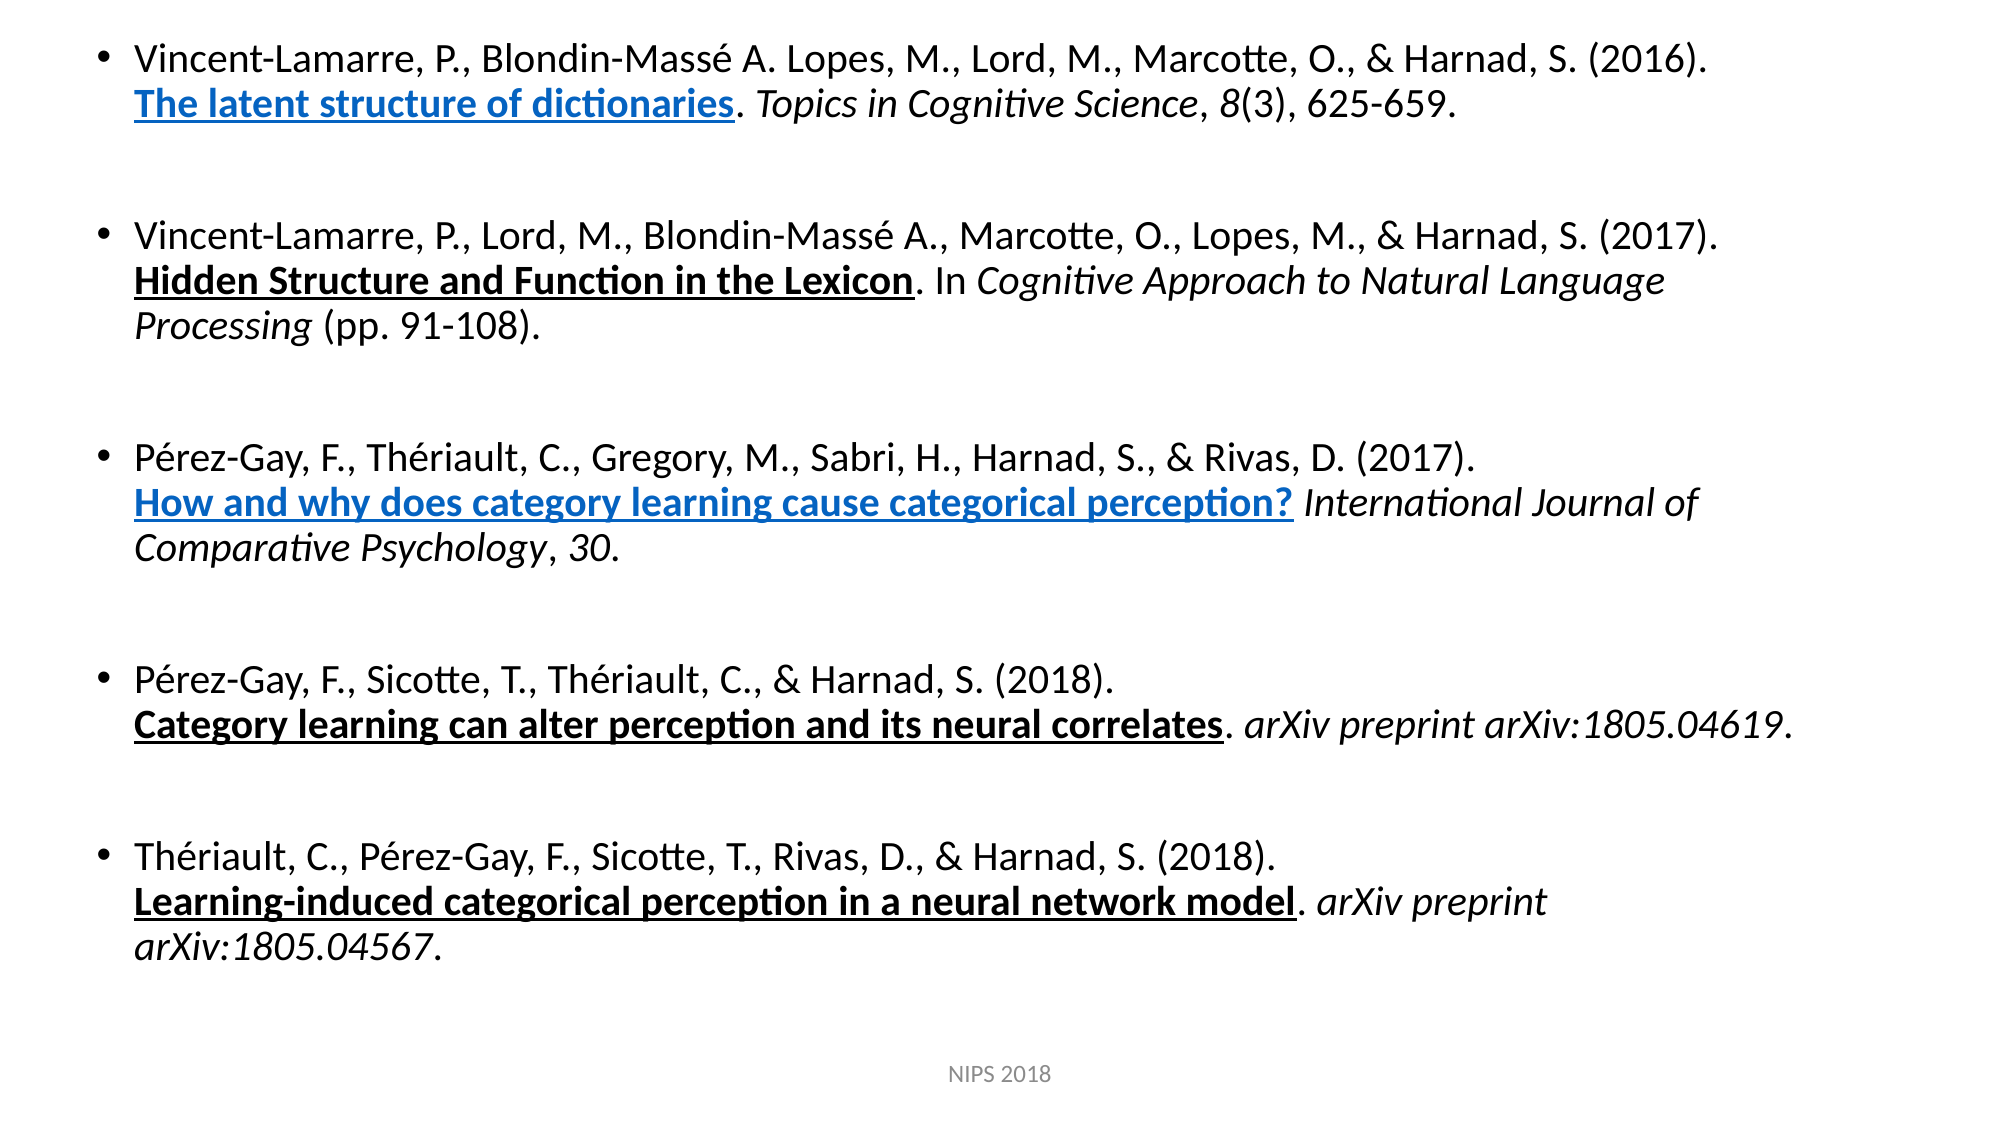

Vincent-Lamarre, P., Blondin-Massé A. Lopes, M., Lord, M., Marcotte, O., & Harnad, S. (2016). The latent structure of dictionaries. Topics in Cognitive Science, 8(3), 625-659.

Vincent-Lamarre, P., Lord, M., Blondin-Massé A., Marcotte, O., Lopes, M., & Harnad, S. (2017). Hidden Structure and Function in the Lexicon. In Cognitive Approach to Natural Language Processing (pp. 91-108).

Pérez-Gay, F., Thériault, C., Gregory, M., Sabri, H., Harnad, S., & Rivas, D. (2017). How and why does category learning cause categorical perception? International Journal of Comparative Psychology, 30.

Pérez-Gay, F., Sicotte, T., Thériault, C., & Harnad, S. (2018). Category learning can alter perception and its neural correlates. arXiv preprint arXiv:1805.04619.

Thériault, C., Pérez-Gay, F., Sicotte, T., Rivas, D., & Harnad, S. (2018). Learning-induced categorical perception in a neural network model. arXiv preprint arXiv:1805.04567.

NIPS 2018